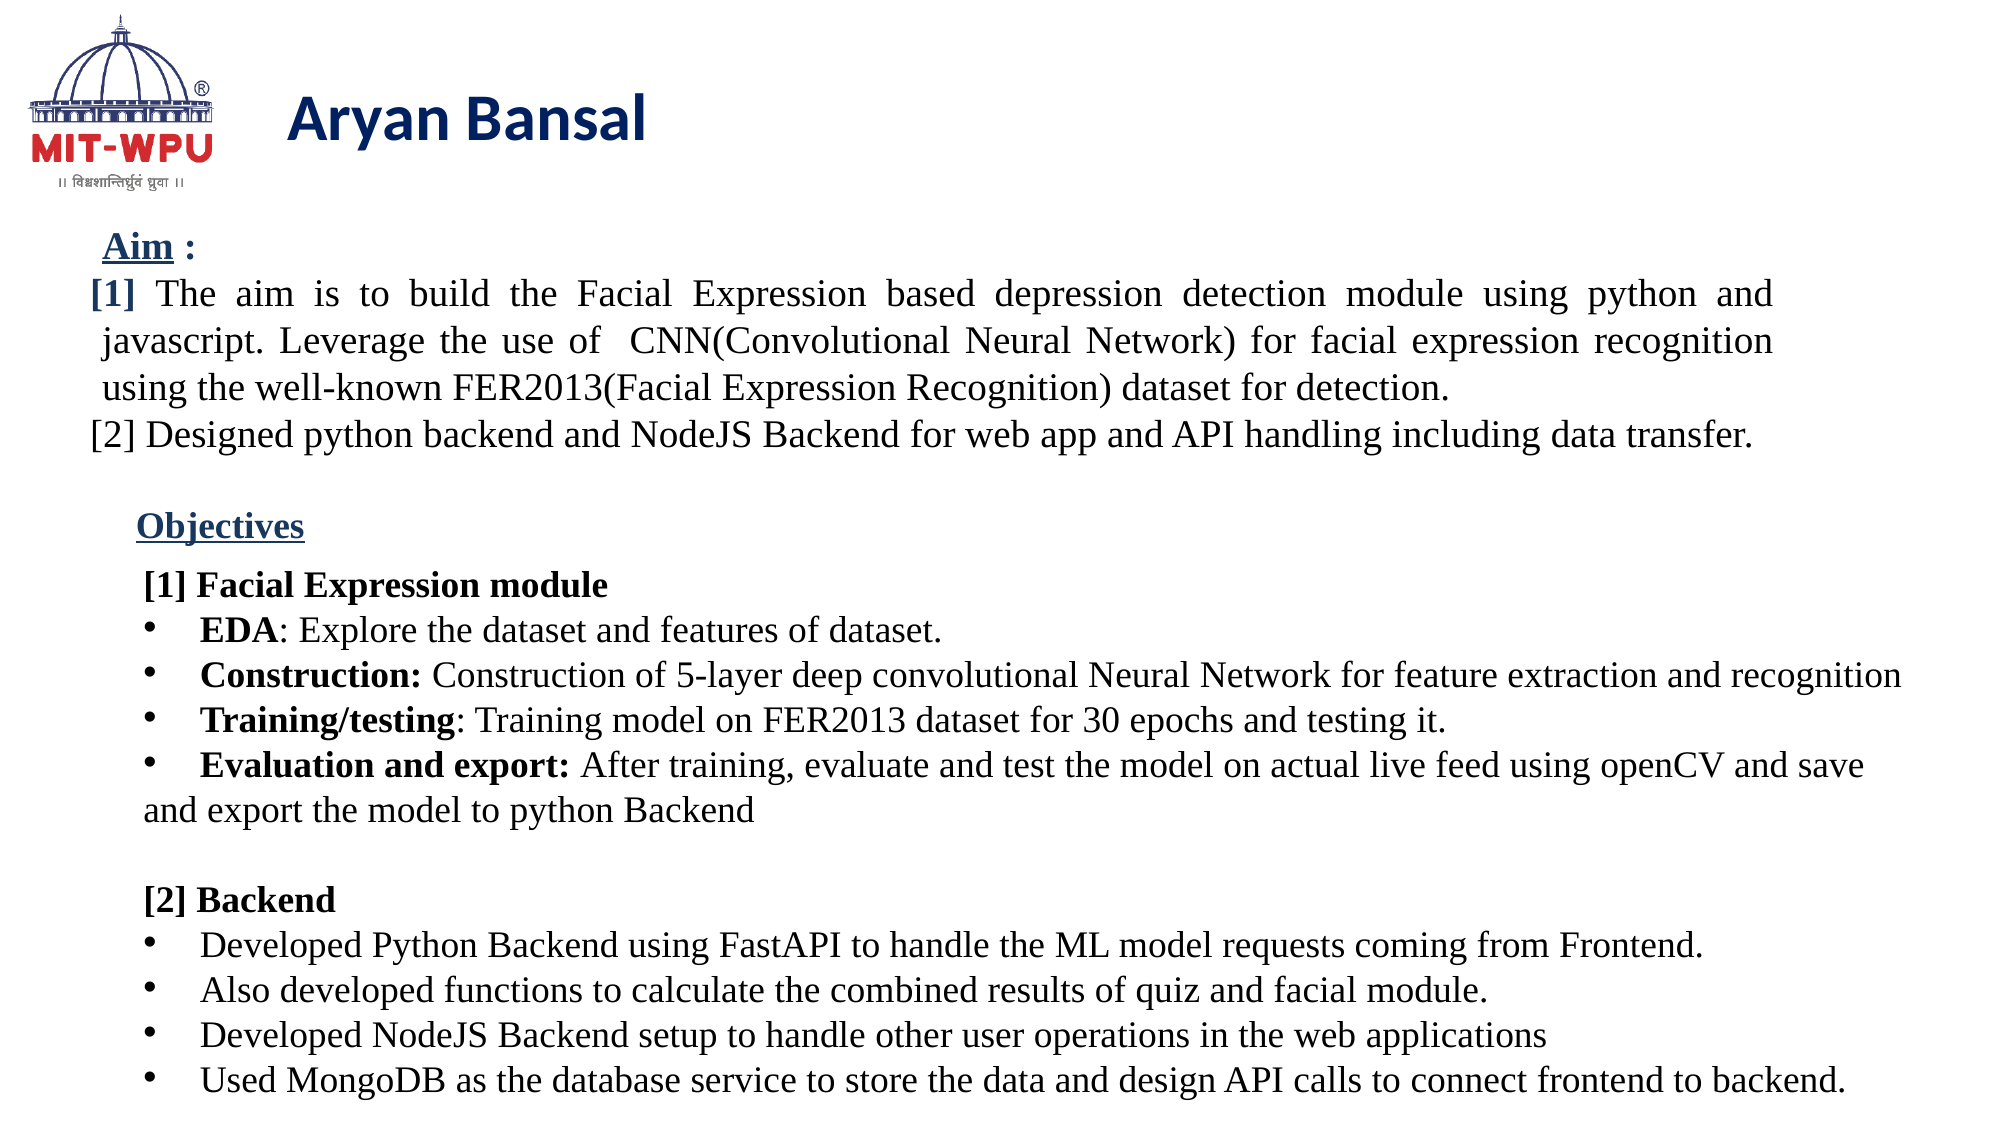

Aryan Bansal
	Aim :
[1] The aim is to build the Facial Expression based depression detection module using python and javascript. Leverage the use of  CNN(Convolutional Neural Network) for facial expression recognition using the well-known FER2013(Facial Expression Recognition) dataset for detection.
[2] Designed python backend and NodeJS Backend for web app and API handling including data transfer.

Objectives

[1] Facial Expression module
 EDA: Explore the dataset and features of dataset.
 Construction: Construction of 5-layer deep convolutional Neural Network for feature extraction and recognition
 Training/testing: Training model on FER2013 dataset for 30 epochs and testing it.
 Evaluation and export: After training, evaluate and test the model on actual live feed using openCV and save
and export the model to python Backend

[2] Backend
 Developed Python Backend using FastAPI to handle the ML model requests coming from Frontend.
 Also developed functions to calculate the combined results of quiz and facial module.
 Developed NodeJS Backend setup to handle other user operations in the web applications
 Used MongoDB as the database service to store the data and design API calls to connect frontend to backend.